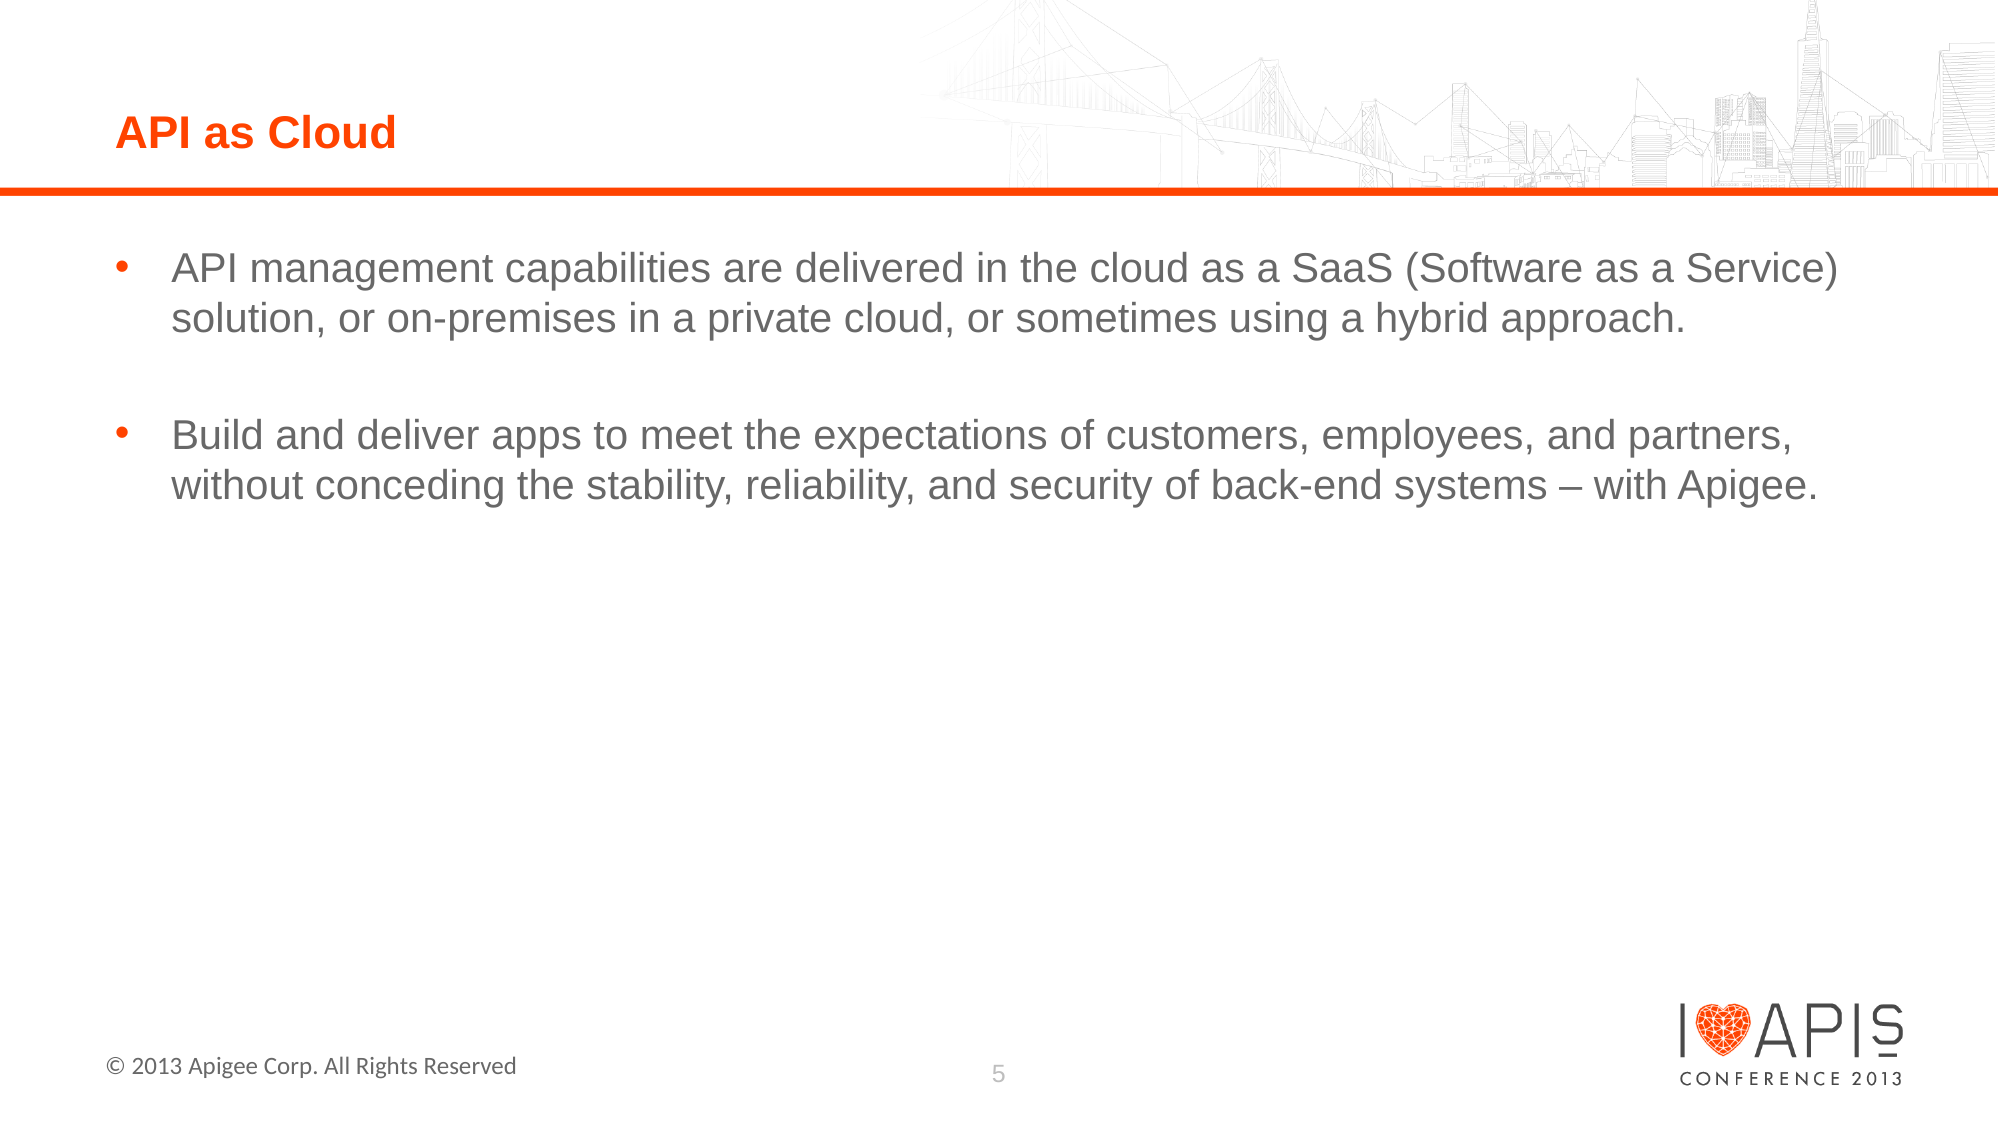

# API as Cloud
API management capabilities are delivered in the cloud as a SaaS (Software as a Service) solution, or on-premises in a private cloud, or sometimes using a hybrid approach.

Build and deliver apps to meet the expectations of customers, employees, and partners, without conceding the stability, reliability, and security of back-end systems – with Apigee.
5